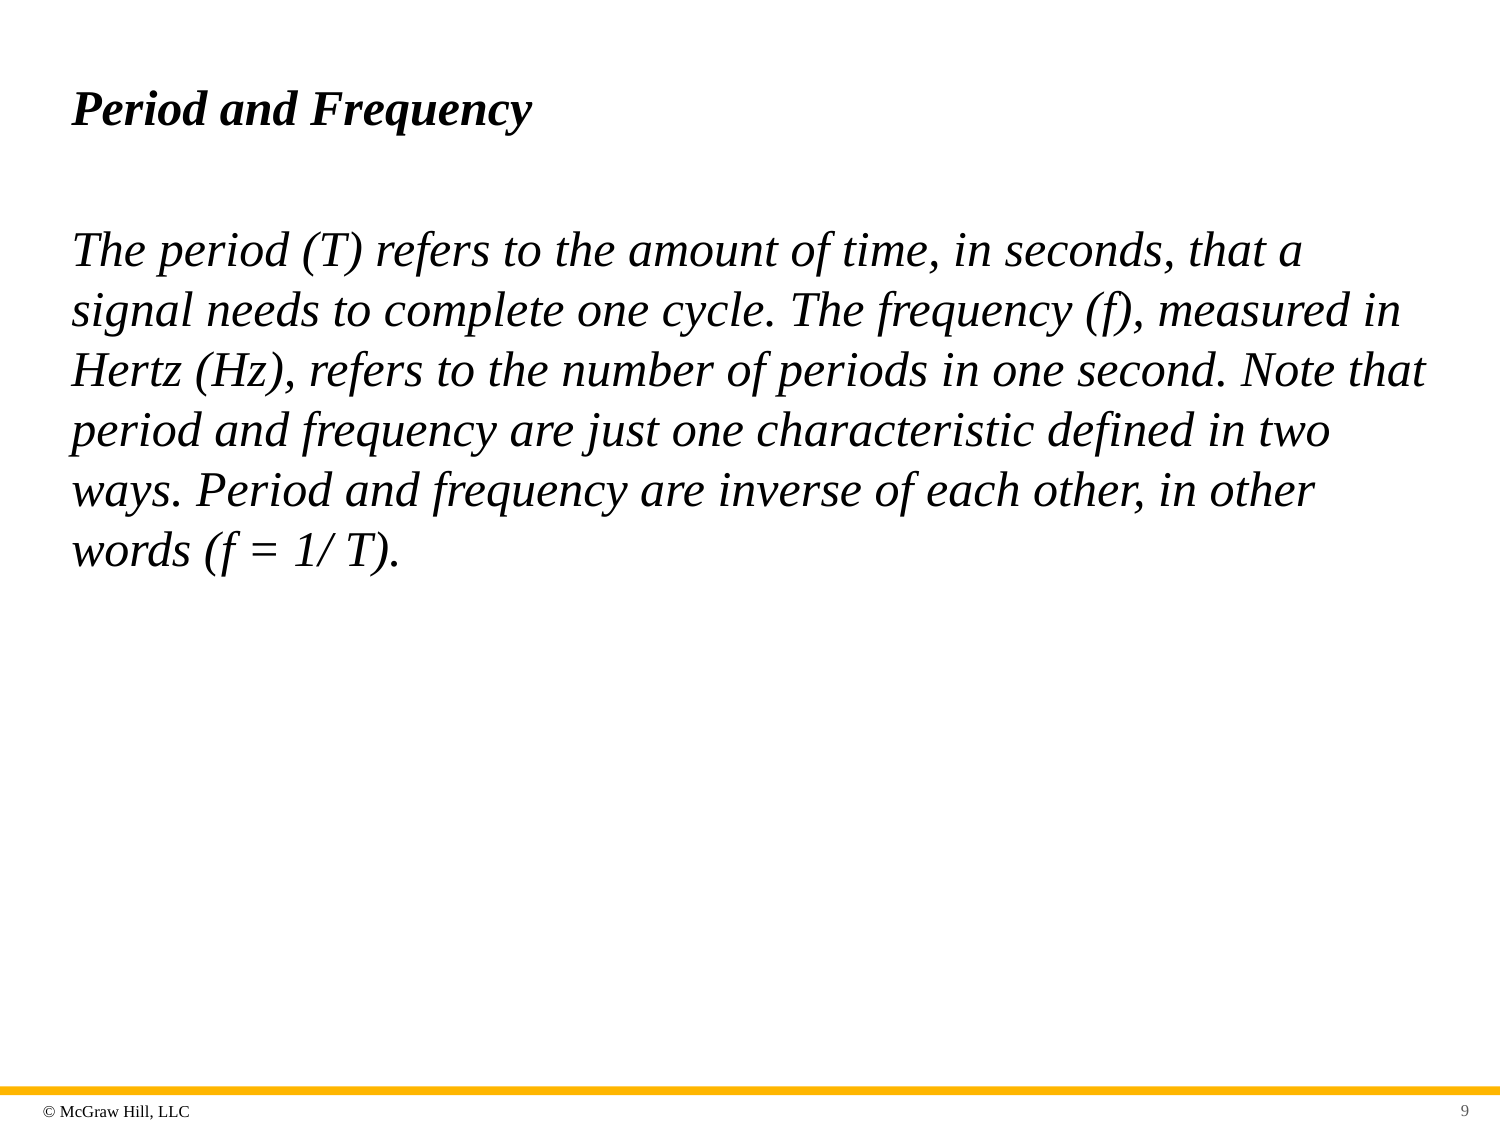

# Period and Frequency
The period (T) refers to the amount of time, in seconds, that a signal needs to complete one cycle. The frequency (f), measured in Hertz (Hz), refers to the number of periods in one second. Note that period and frequency are just one characteristic defined in two ways. Period and frequency are inverse of each other, in other words (f = 1/ T).
9